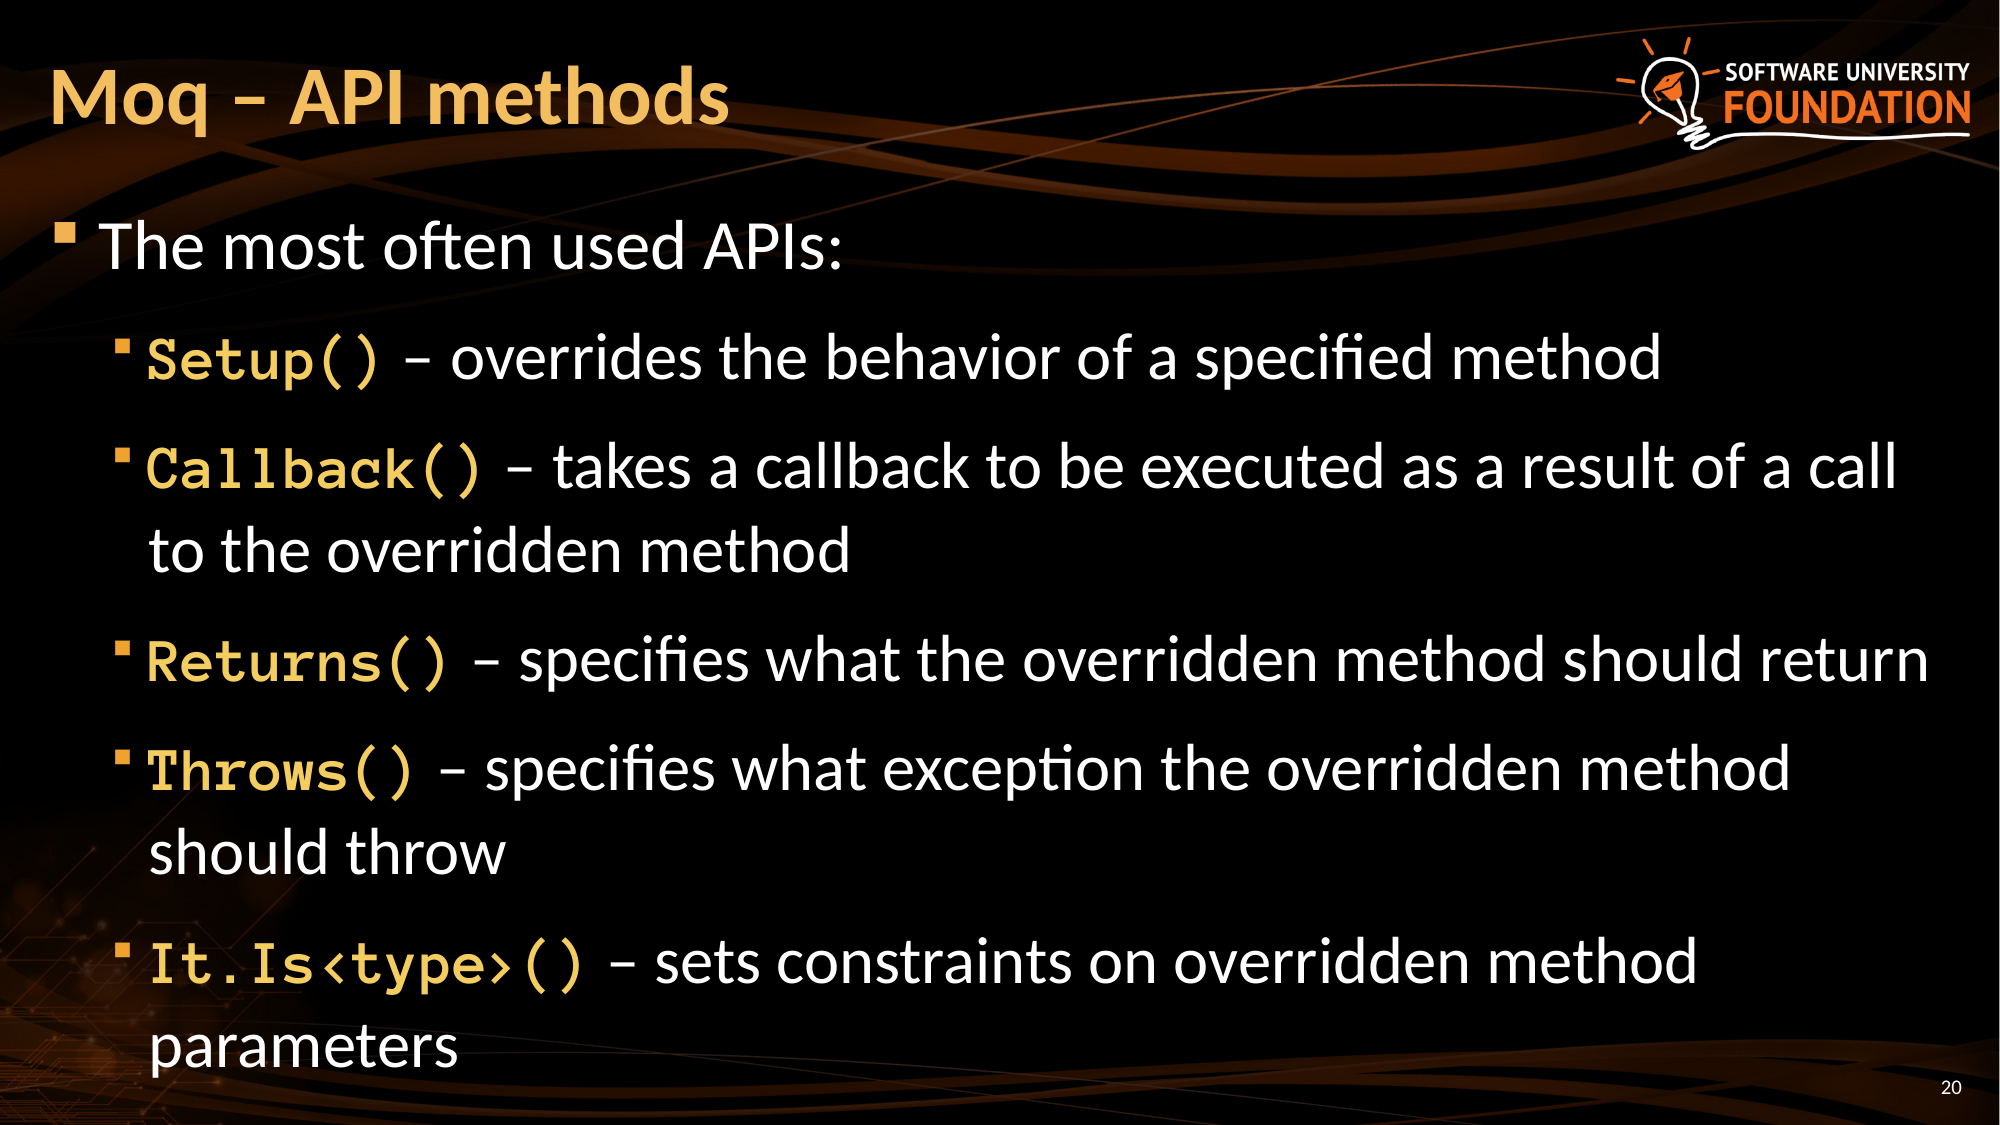

# Moq – API methods
The most often used APIs:
Setup() – overrides the behavior of a specified method
Callback() – takes a callback to be executed as a result of a call to the overridden method
Returns() – specifies what the overridden method should return
Throws() – specifies what exception the overridden method should throw
It.Is<type>() – sets constraints on overridden method parameters
20